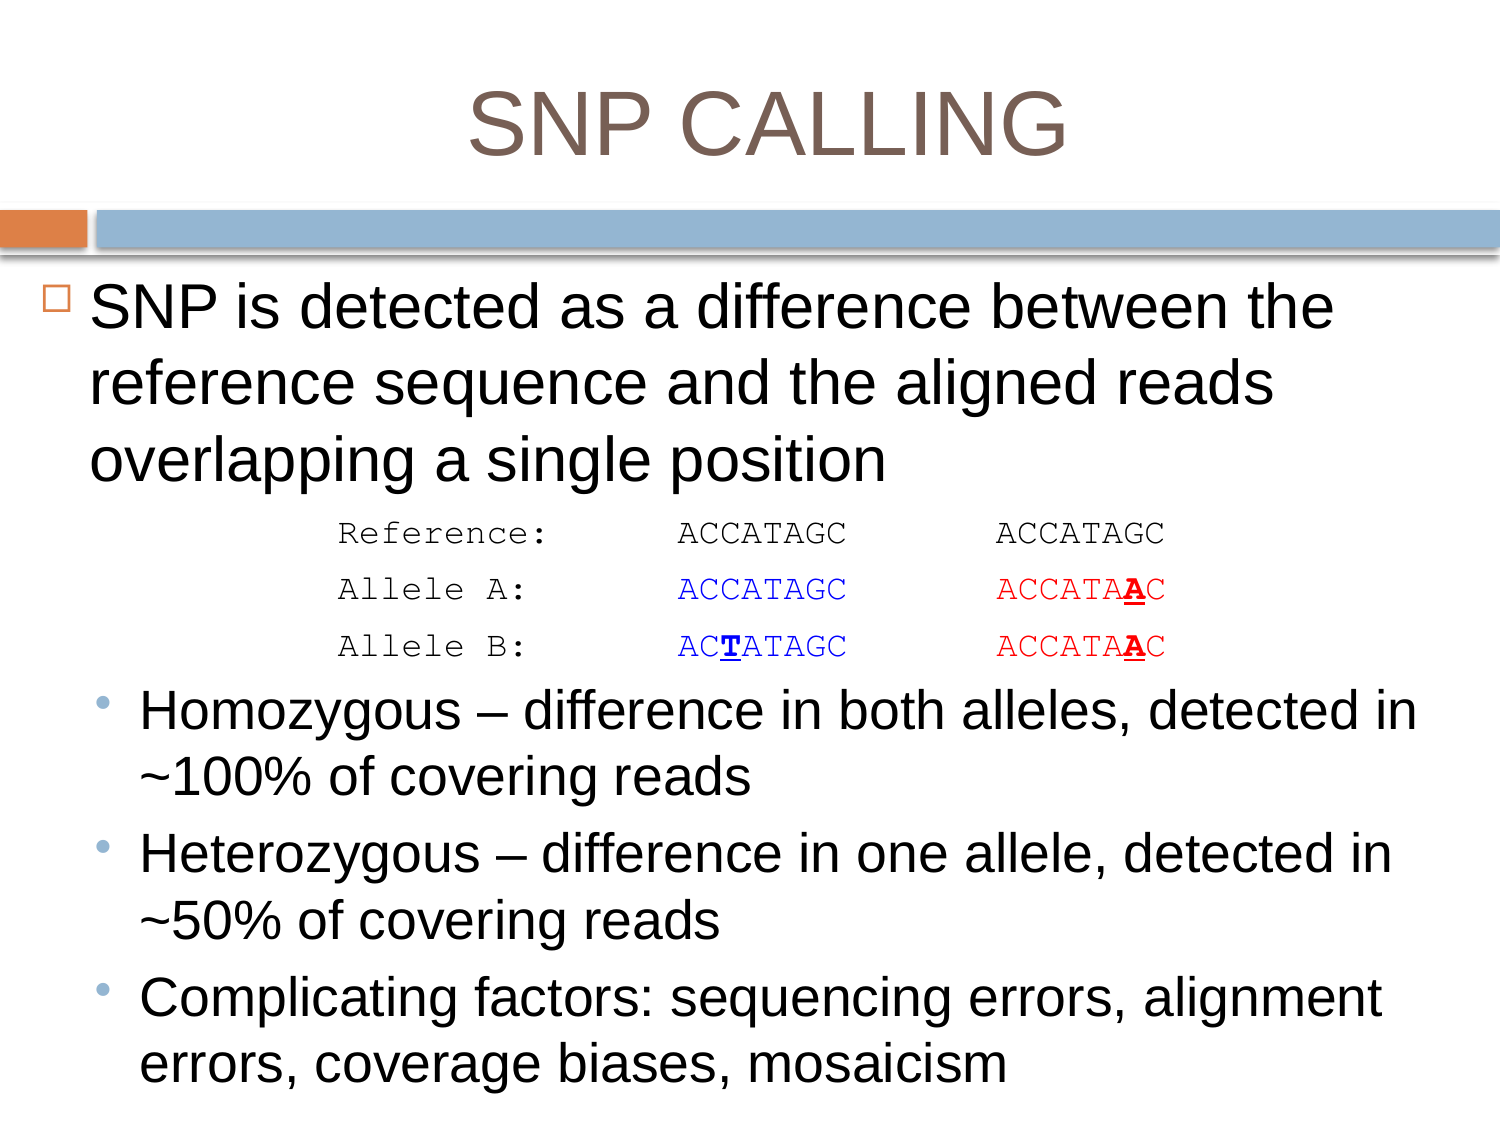

# SNP CALLING
SNP is detected as a difference between the reference sequence and the aligned reads overlapping a single position
Reference:      ACCATAGC       ACCATAGC
Allele A:       ACCATAGC       ACCATAAC
Allele B:       ACTATAGC       ACCATAAC
Homozygous – difference in both alleles, detected in ~100% of covering reads
Heterozygous – difference in one allele, detected in ~50% of covering reads
Complicating factors: sequencing errors, alignment errors, coverage biases, mosaicism